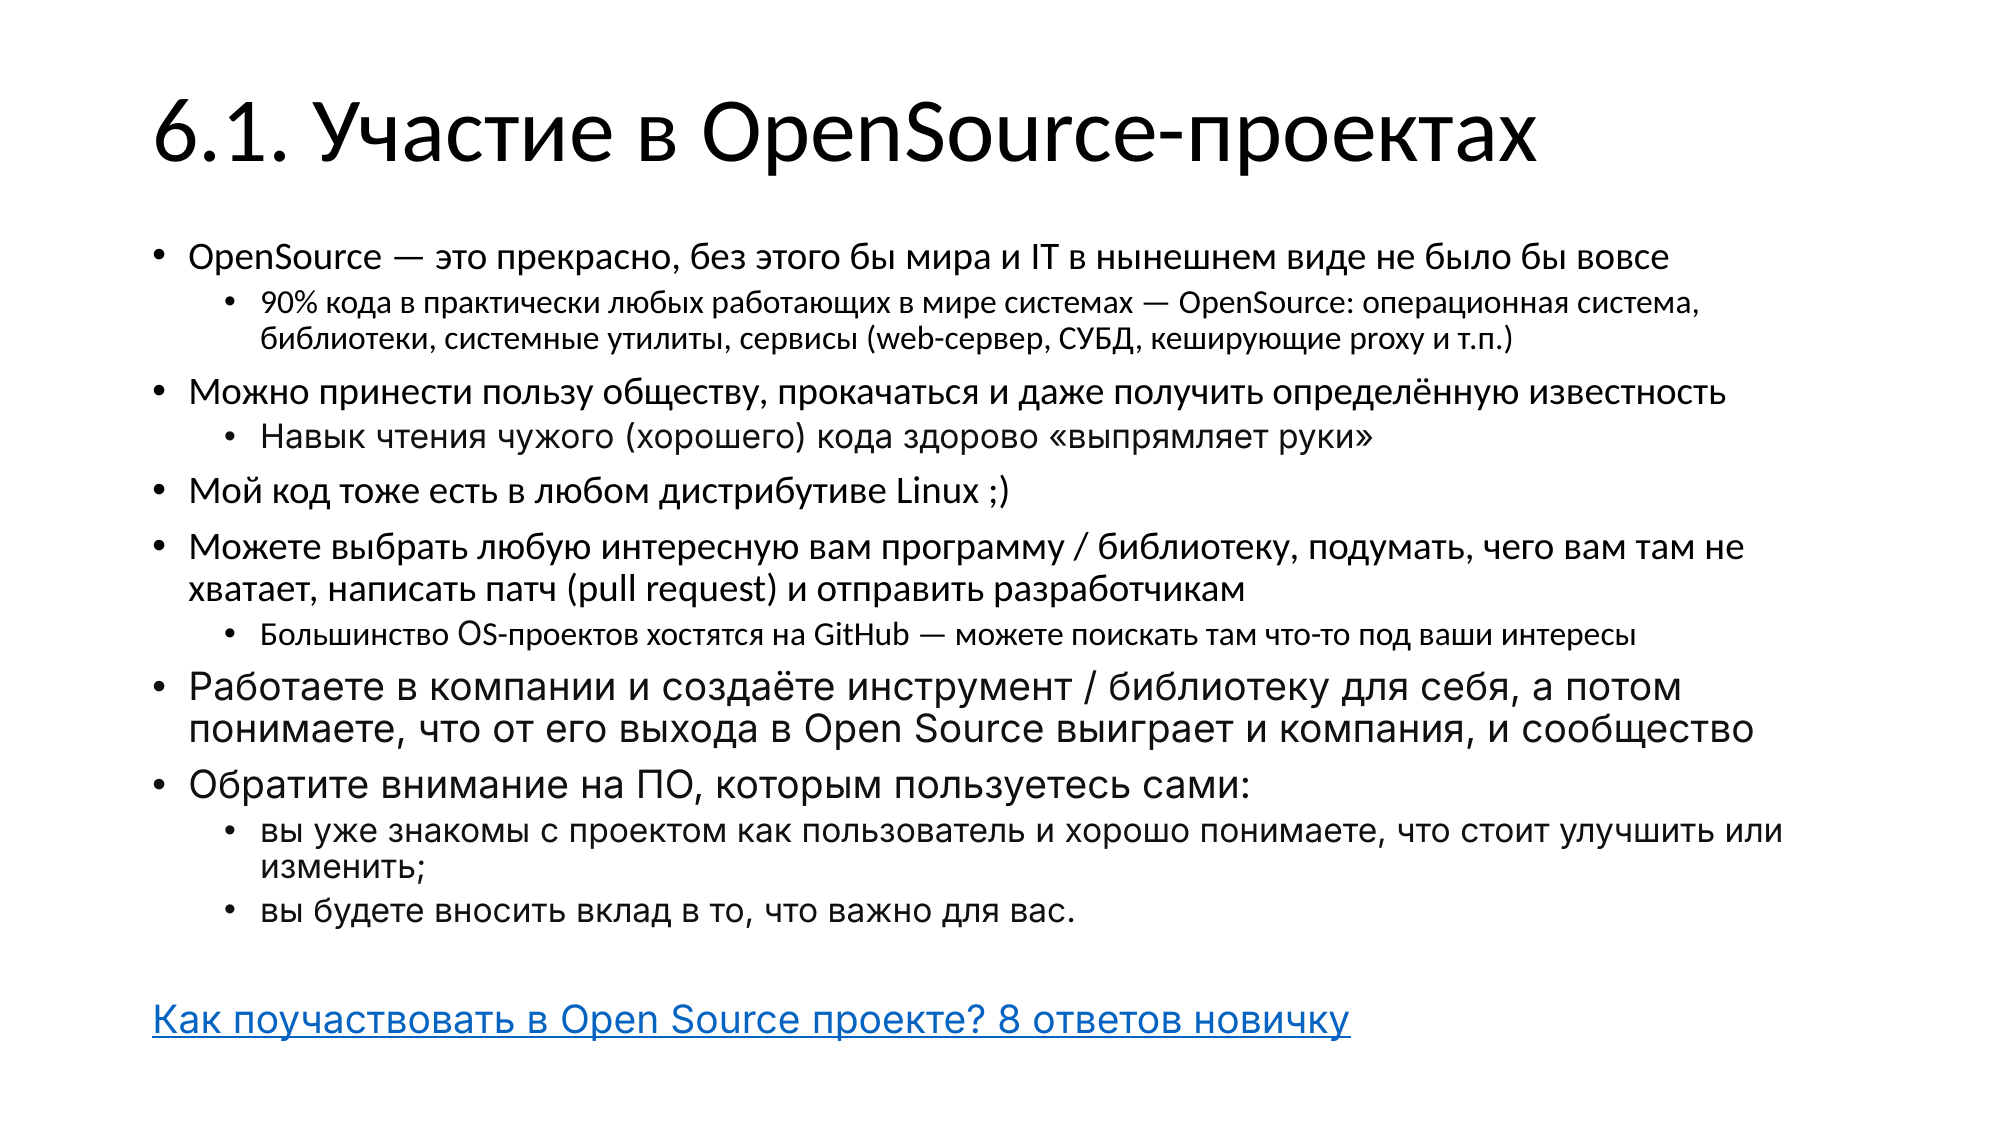

# 6.1. Участие в OpenSource-проектах
OpenSource — это прекрасно, без этого бы мира и IT в нынешнем виде не было бы вовсе
90% кода в практически любых работающих в мире системах — OpenSource: операционная система, библиотеки, системные утилиты, сервисы (web-сервер, СУБД, кеширующие proxy и т.п.)
Можно принести пользу обществу, прокачаться и даже получить определённую известность
Навык чтения чужого (хорошего) кода здорово «выпрямляет руки»
Мой код тоже есть в любом дистрибутиве Linux ;)
Можете выбрать любую интересную вам программу / библиотеку, подумать, чего вам там не хватает, написать патч (pull request) и отправить разработчикам
Большинство OS-проектов хостятся на GitHub — можете поискать там что-то под ваши интересы
Работаете в компании и создаёте инструмент / библиотеку для себя, а потом понимаете, что от его выхода в Open Source выиграет и компания, и сообщество
Обратите внимание на ПО, которым пользуетесь сами:
вы уже знакомы с проектом как пользователь и хорошо понимаете, что стоит улучшить или изменить;
вы будете вносить вклад в то, что важно для вас.

Как поучаствовать в Open Source проекте? 8 ответов новичку